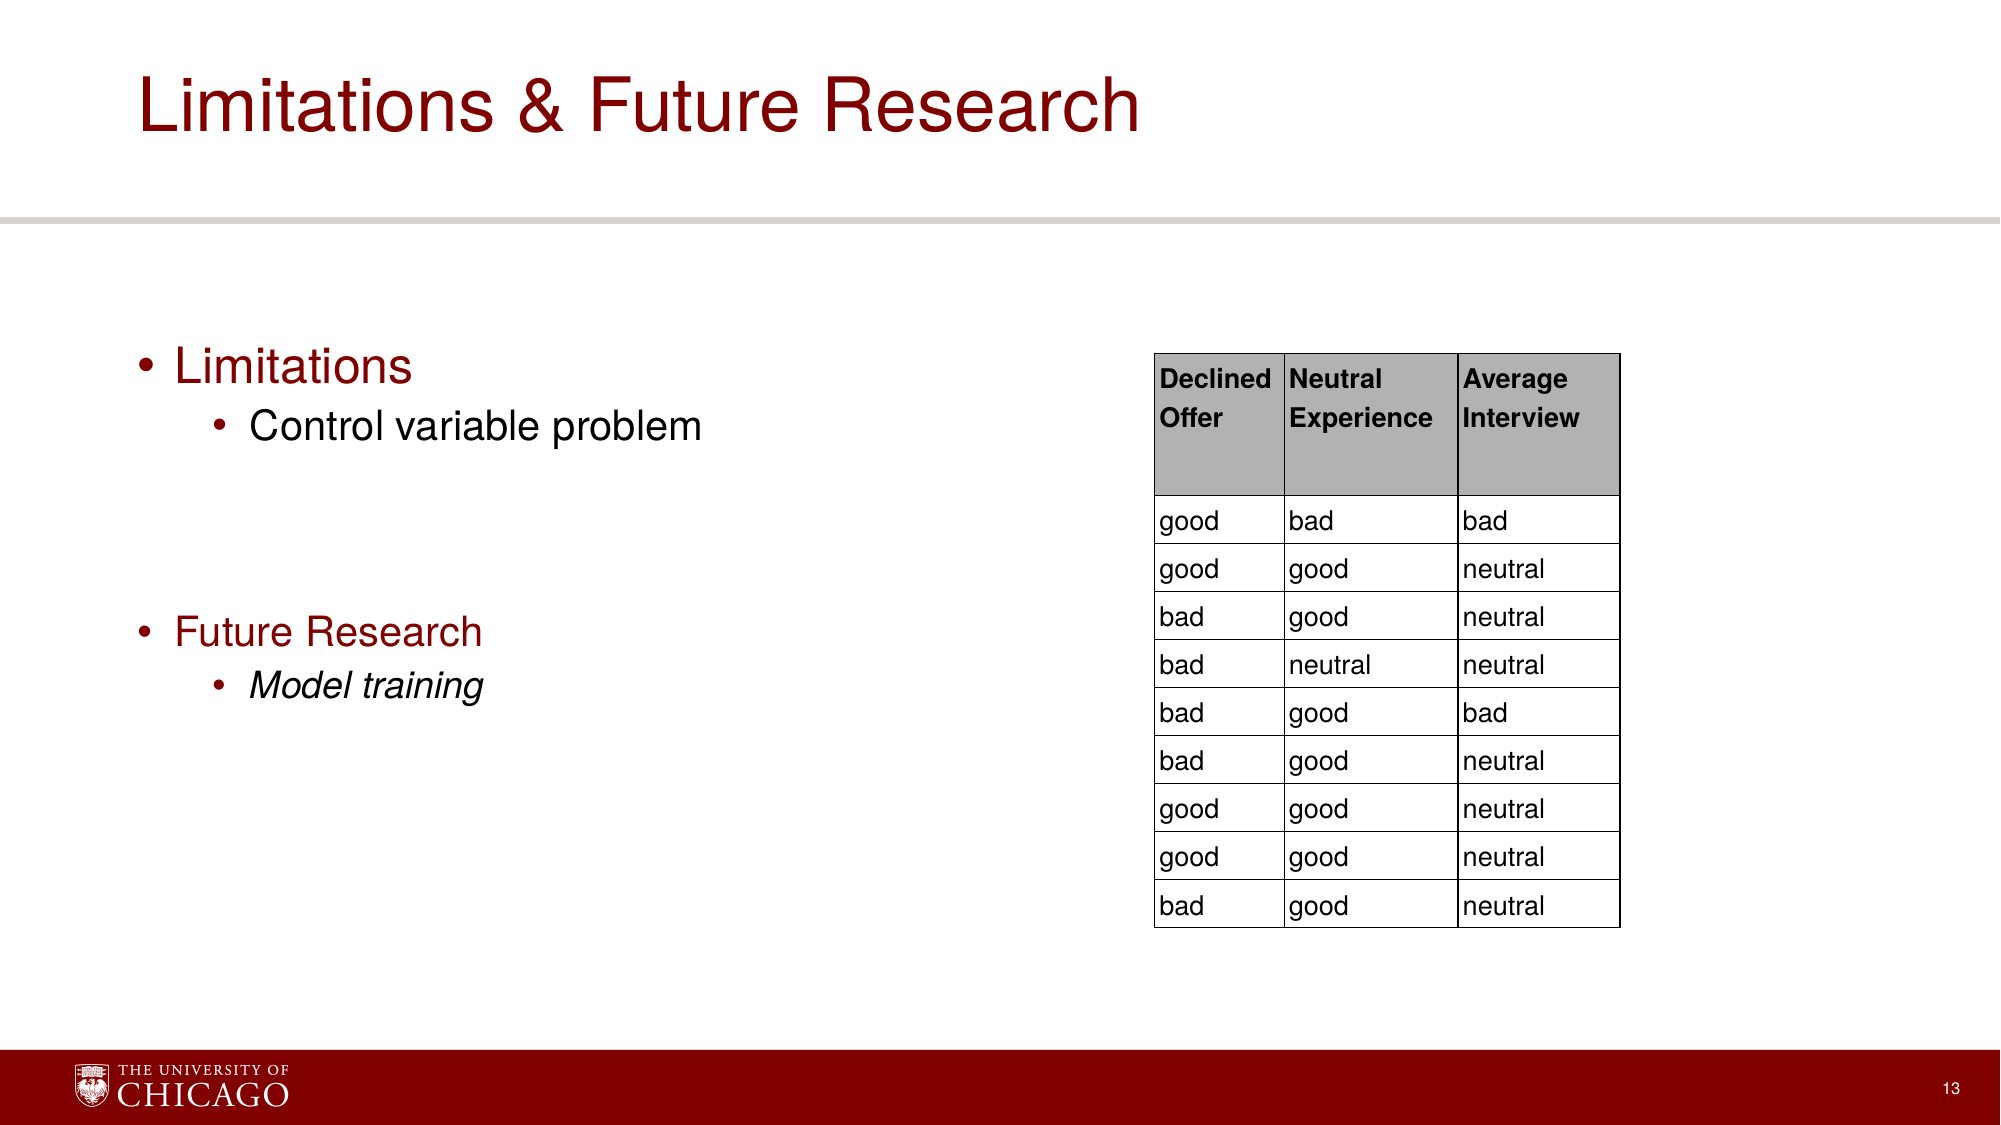

# Limitations & Future Research

Limitations
Control variable problem

Future Research
Model training

| Declined Offer | Neutral Experience | Average Interview |
| --- | --- | --- |
| good | bad | bad |
| good | good | neutral |
| bad | good | neutral |
| bad | neutral | neutral |
| bad | good | bad |
| bad | good | neutral |
| good | good | neutral |
| good | good | neutral |
| bad | good | neutral |
13